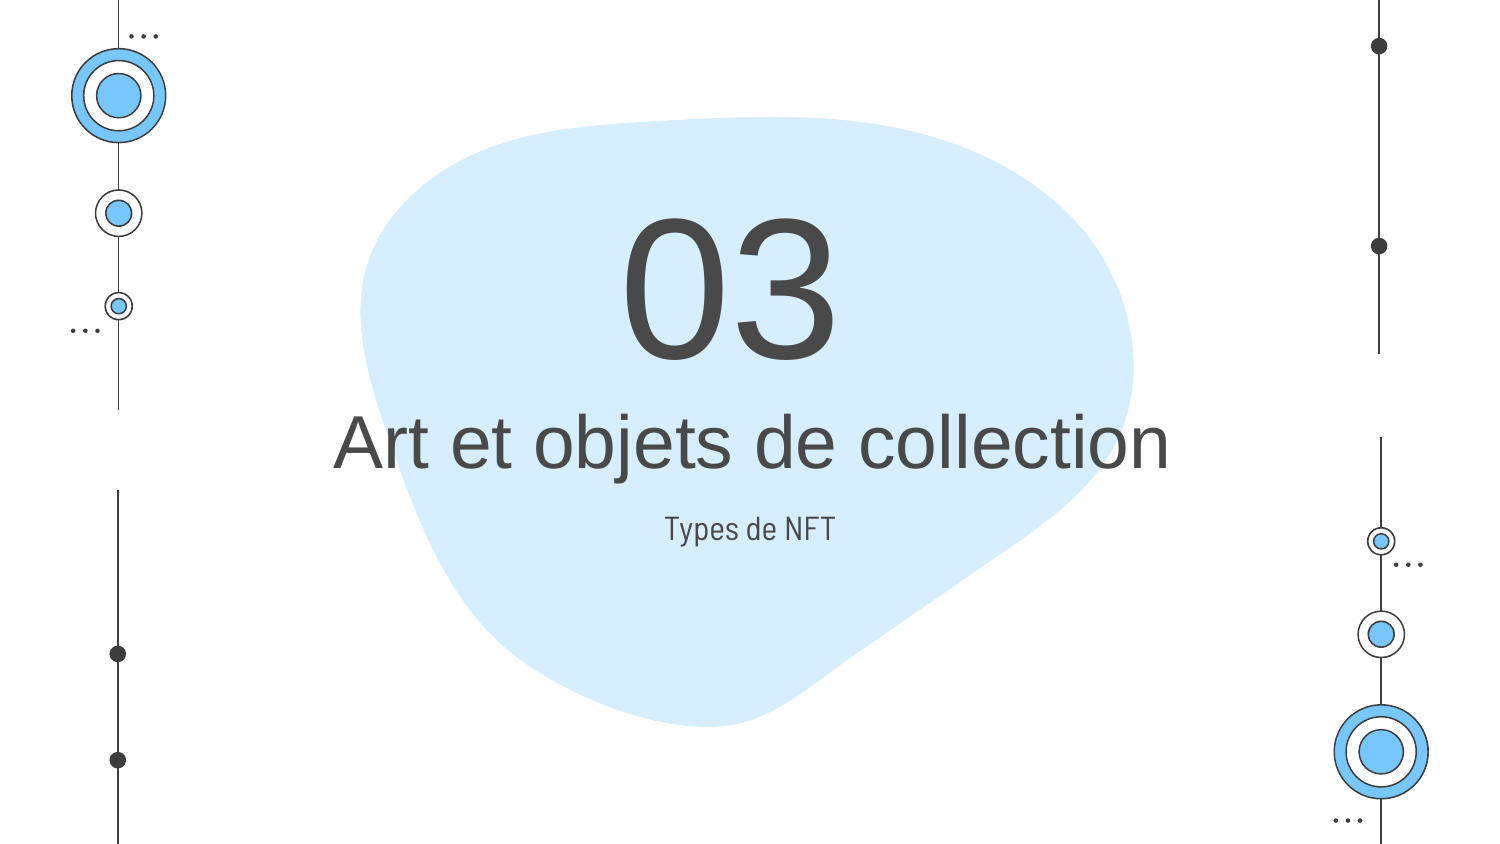

03
# Art et objets de collection
Types de NFT